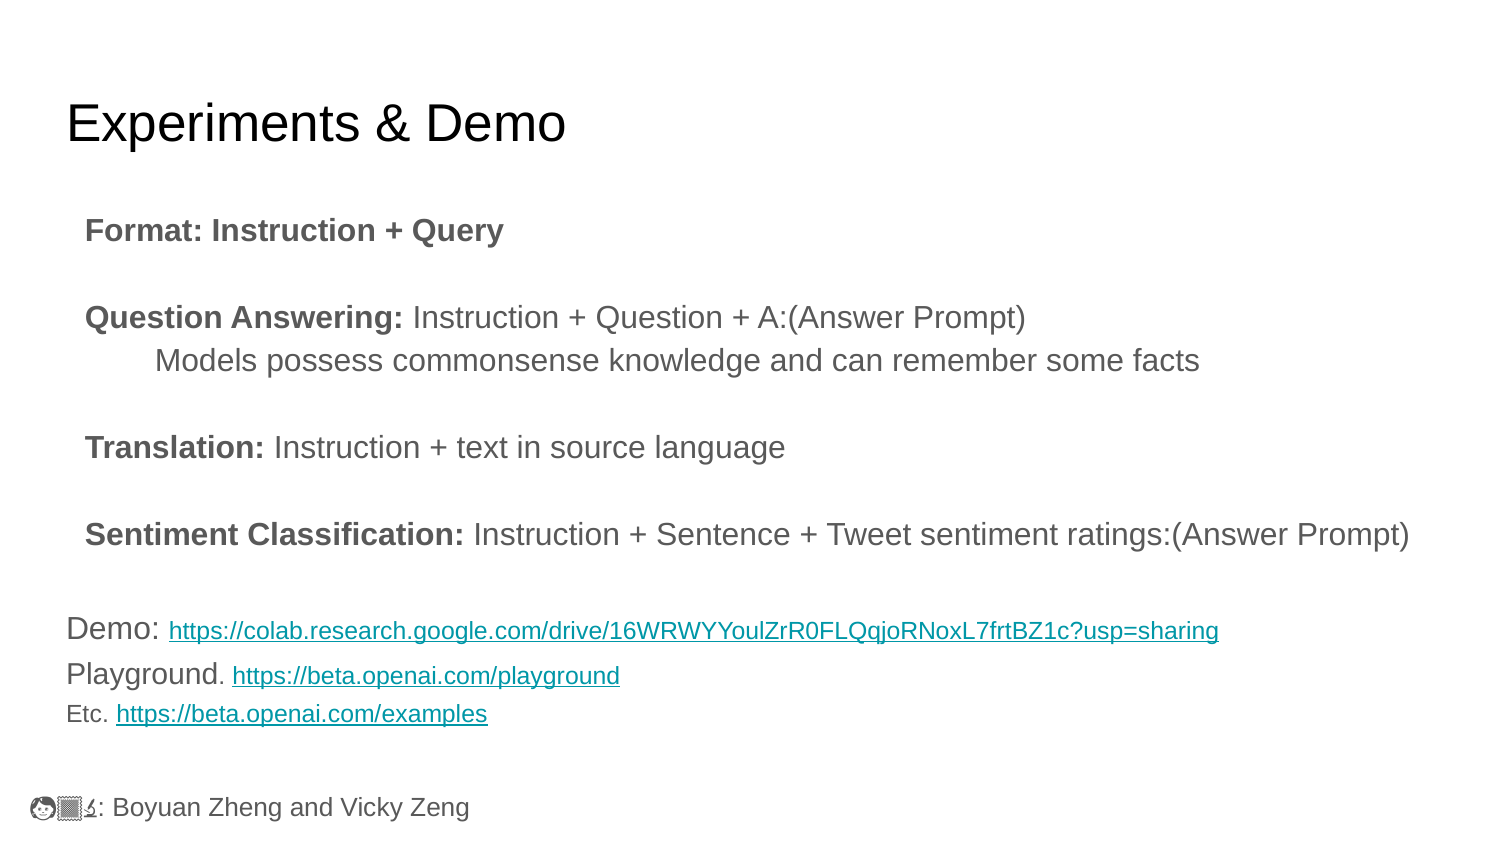

# Experiments & Demo
Format: Instruction + Query

Question Answering: Instruction + Question + A:(Answer Prompt)
        Models possess commonsense knowledge and can remember some facts

Translation: Instruction + text in source language

Sentiment Classification: Instruction + Sentence + Tweet sentiment ratings:(Answer Prompt)

Demo: https://colab.research.google.com/drive/16WRWYYoulZrR0FLQqjoRNoxL7frtBZ1c?usp=sharing
Playground. https://beta.openai.com/playground
Etc. https://beta.openai.com/examples

👩🏽‍🔬: Boyuan Zheng and Vicky Zeng